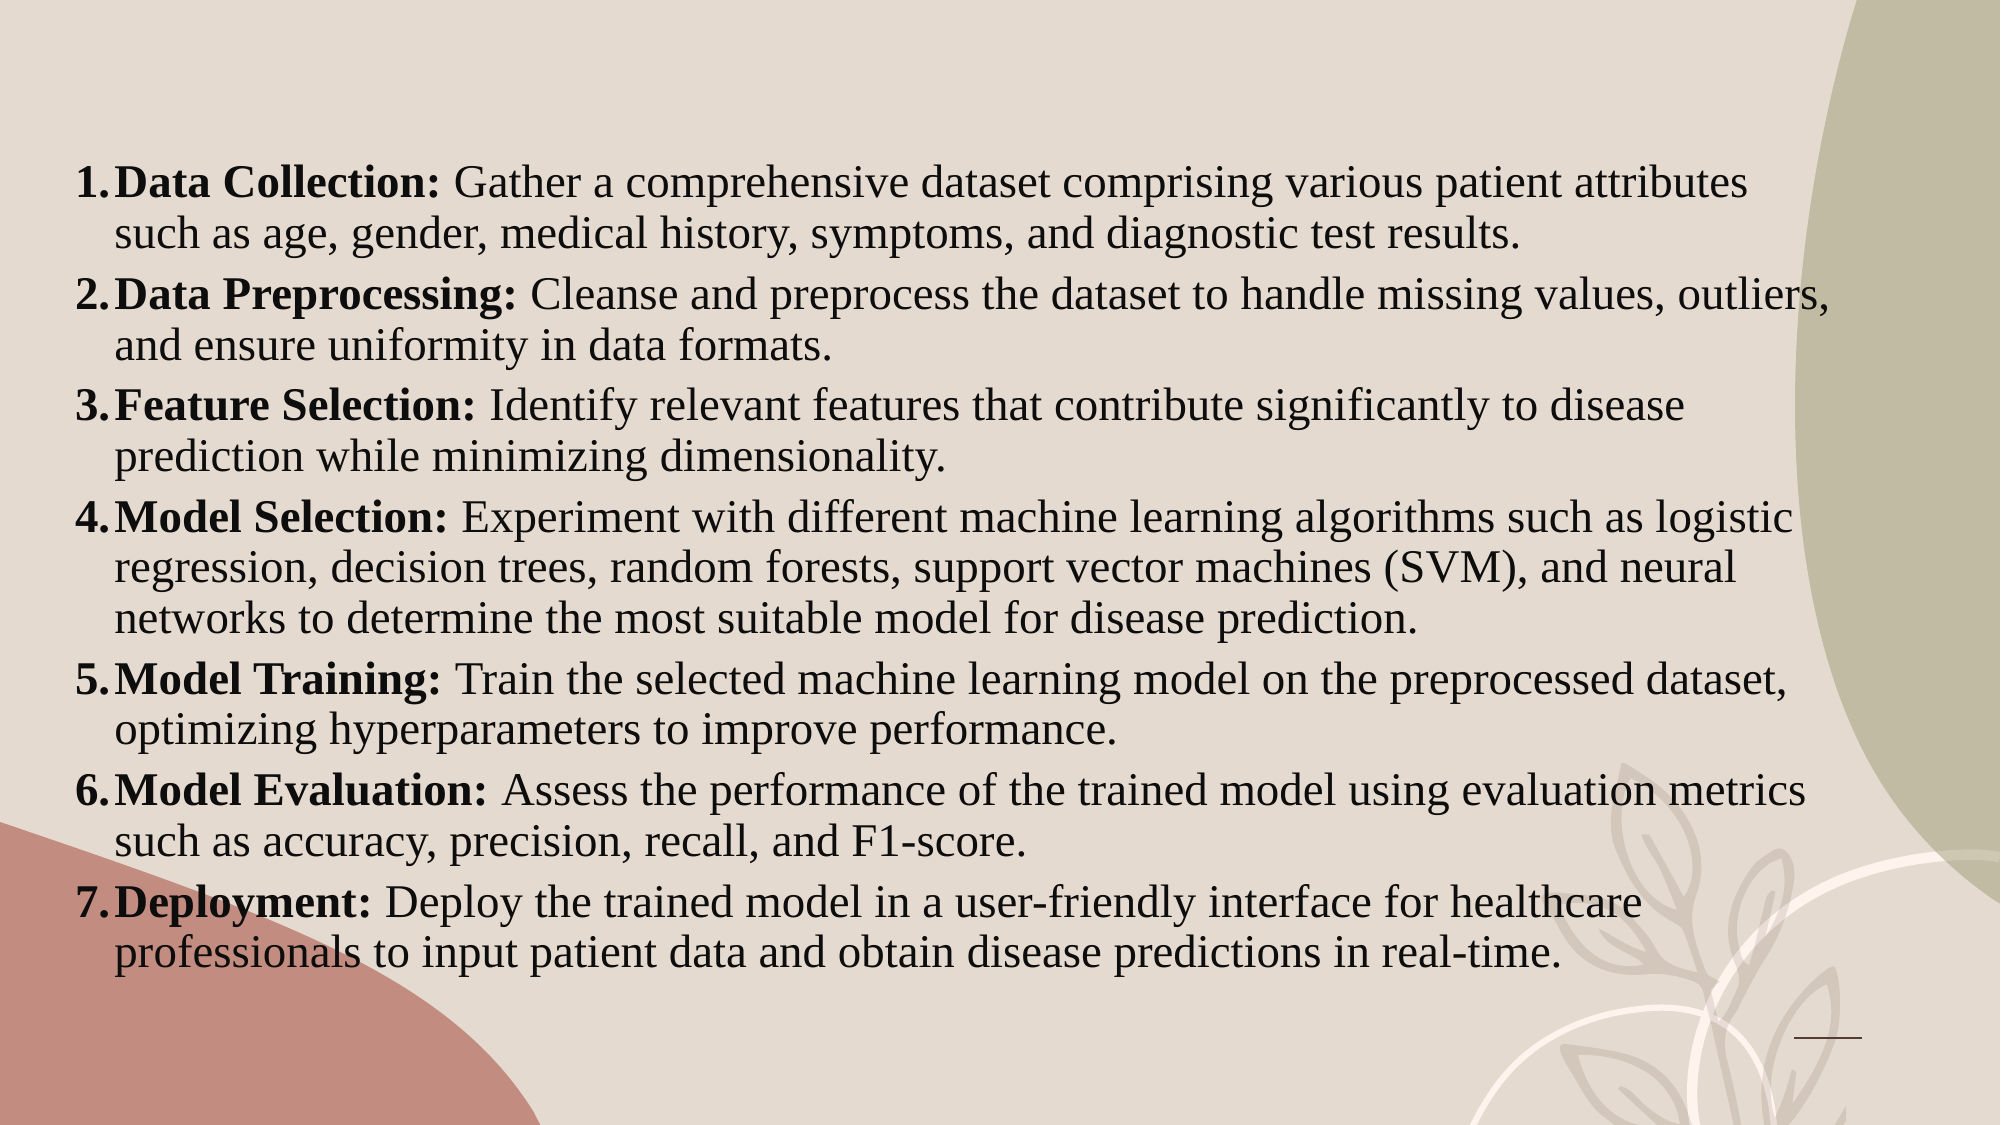

Data Collection: Gather a comprehensive dataset comprising various patient attributes such as age, gender, medical history, symptoms, and diagnostic test results.
Data Preprocessing: Cleanse and preprocess the dataset to handle missing values, outliers, and ensure uniformity in data formats.
Feature Selection: Identify relevant features that contribute significantly to disease prediction while minimizing dimensionality.
Model Selection: Experiment with different machine learning algorithms such as logistic regression, decision trees, random forests, support vector machines (SVM), and neural networks to determine the most suitable model for disease prediction.
Model Training: Train the selected machine learning model on the preprocessed dataset, optimizing hyperparameters to improve performance.
Model Evaluation: Assess the performance of the trained model using evaluation metrics such as accuracy, precision, recall, and F1-score.
Deployment: Deploy the trained model in a user-friendly interface for healthcare professionals to input patient data and obtain disease predictions in real-time.